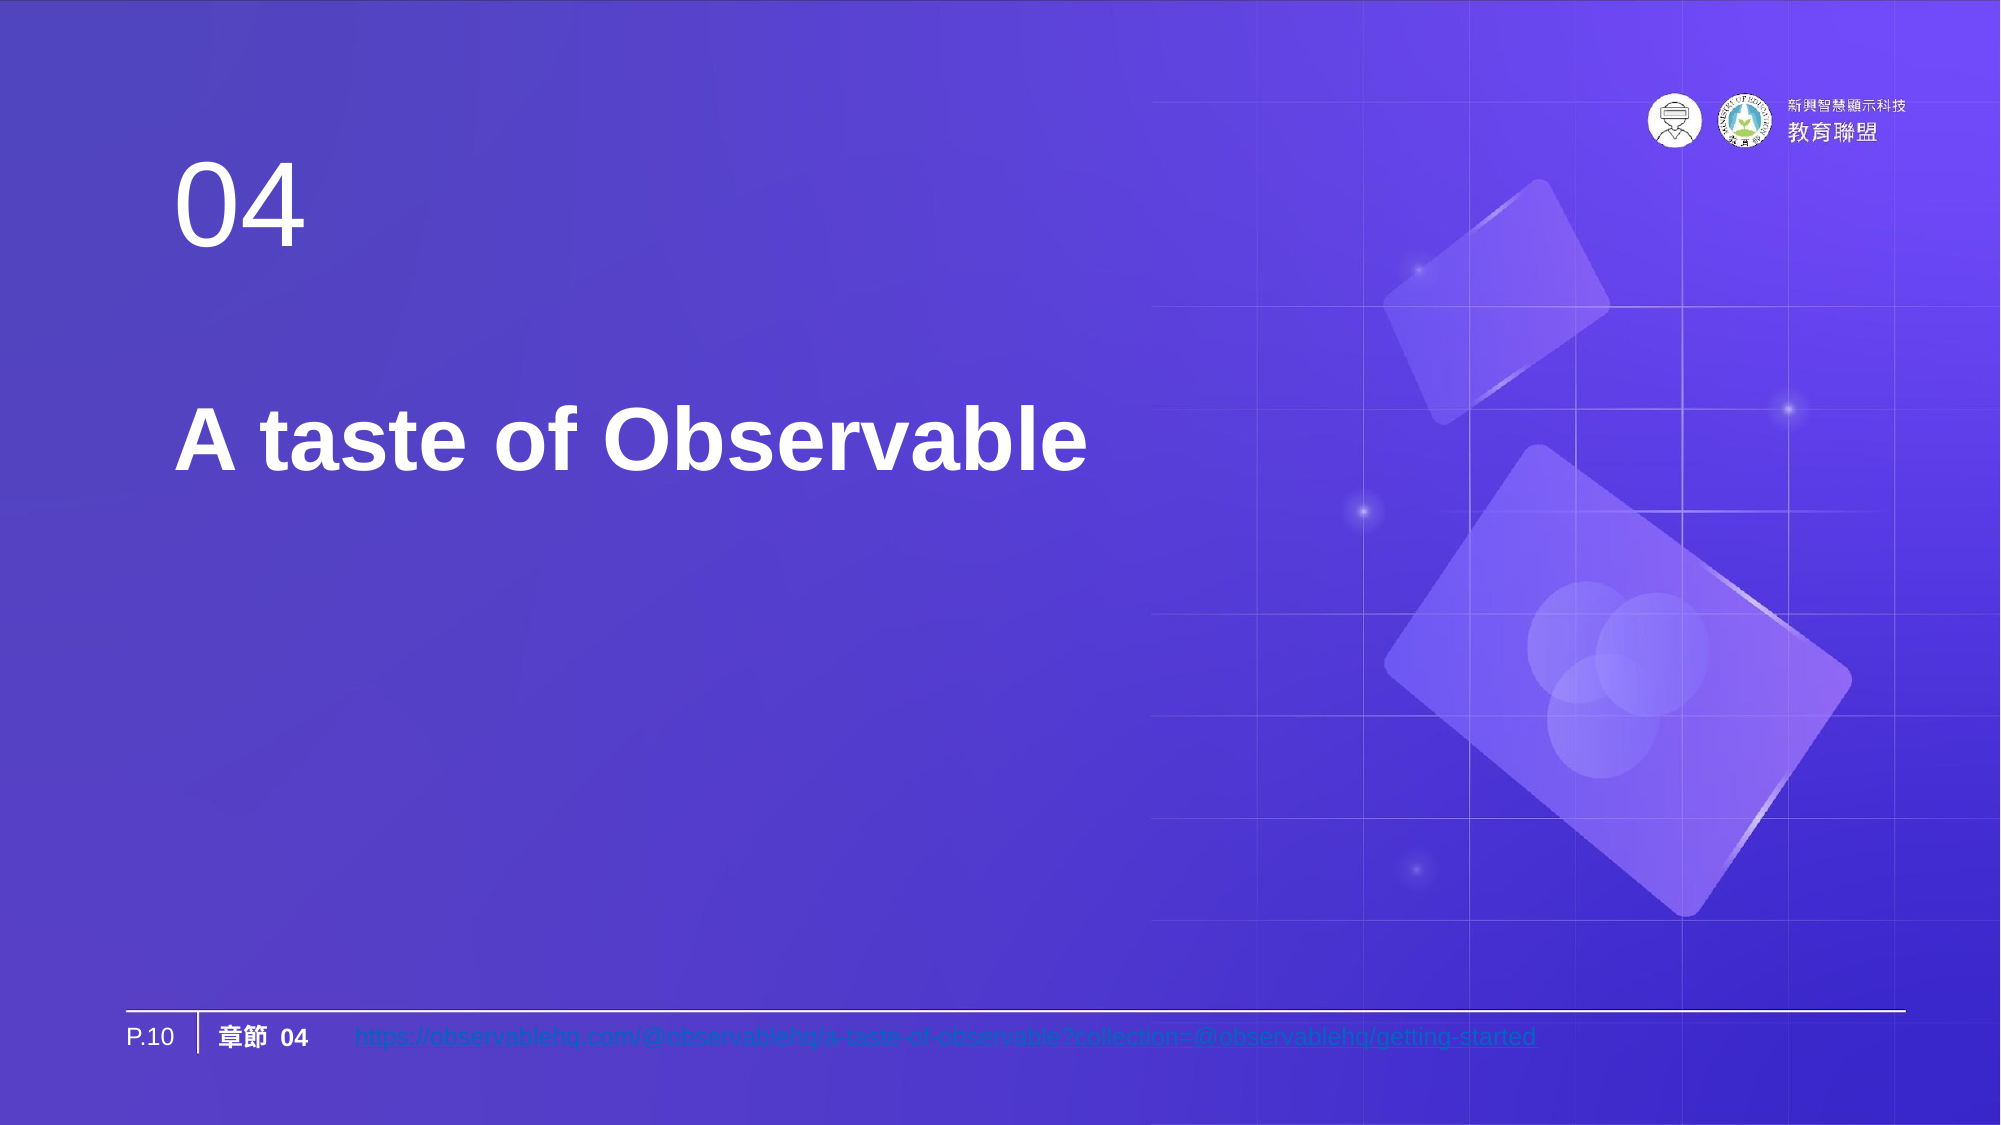

# A taste of Observable

P.10
https://observablehq.com/@observablehq/a-taste-of-observable?collection=@observablehq/getting-started